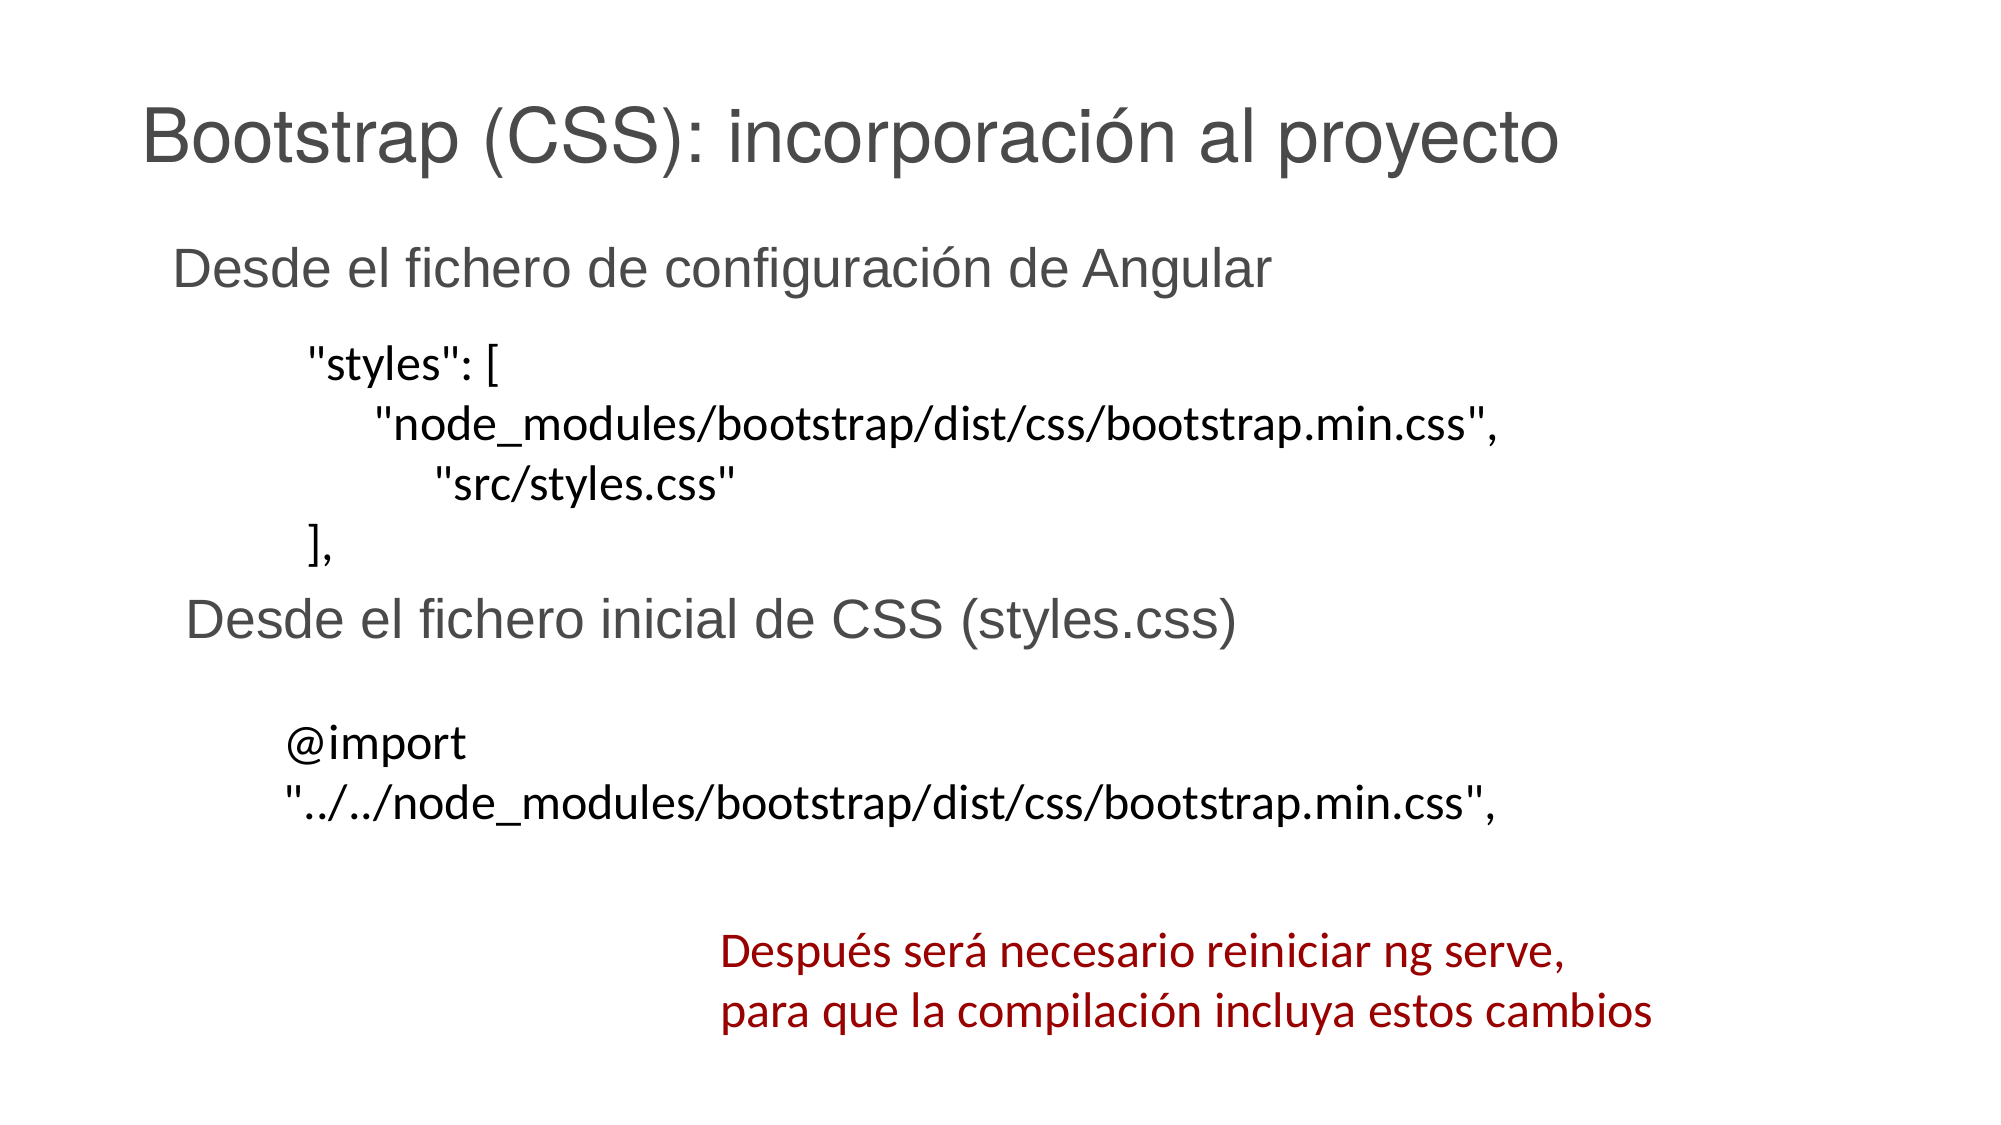

# Bootstrap (CSS): incorporación al proyecto
Desde el fichero de configuración de Angular
  "styles": [
        "node_modules/bootstrap/dist/css/bootstrap.min.css",
    	"src/styles.css"
  ],

Desde el fichero inicial de CSS (styles.css)
@import  "../../node_modules/bootstrap/dist/css/bootstrap.min.css",
Después será necesario reiniciar ng serve,
para que la compilación incluya estos cambios